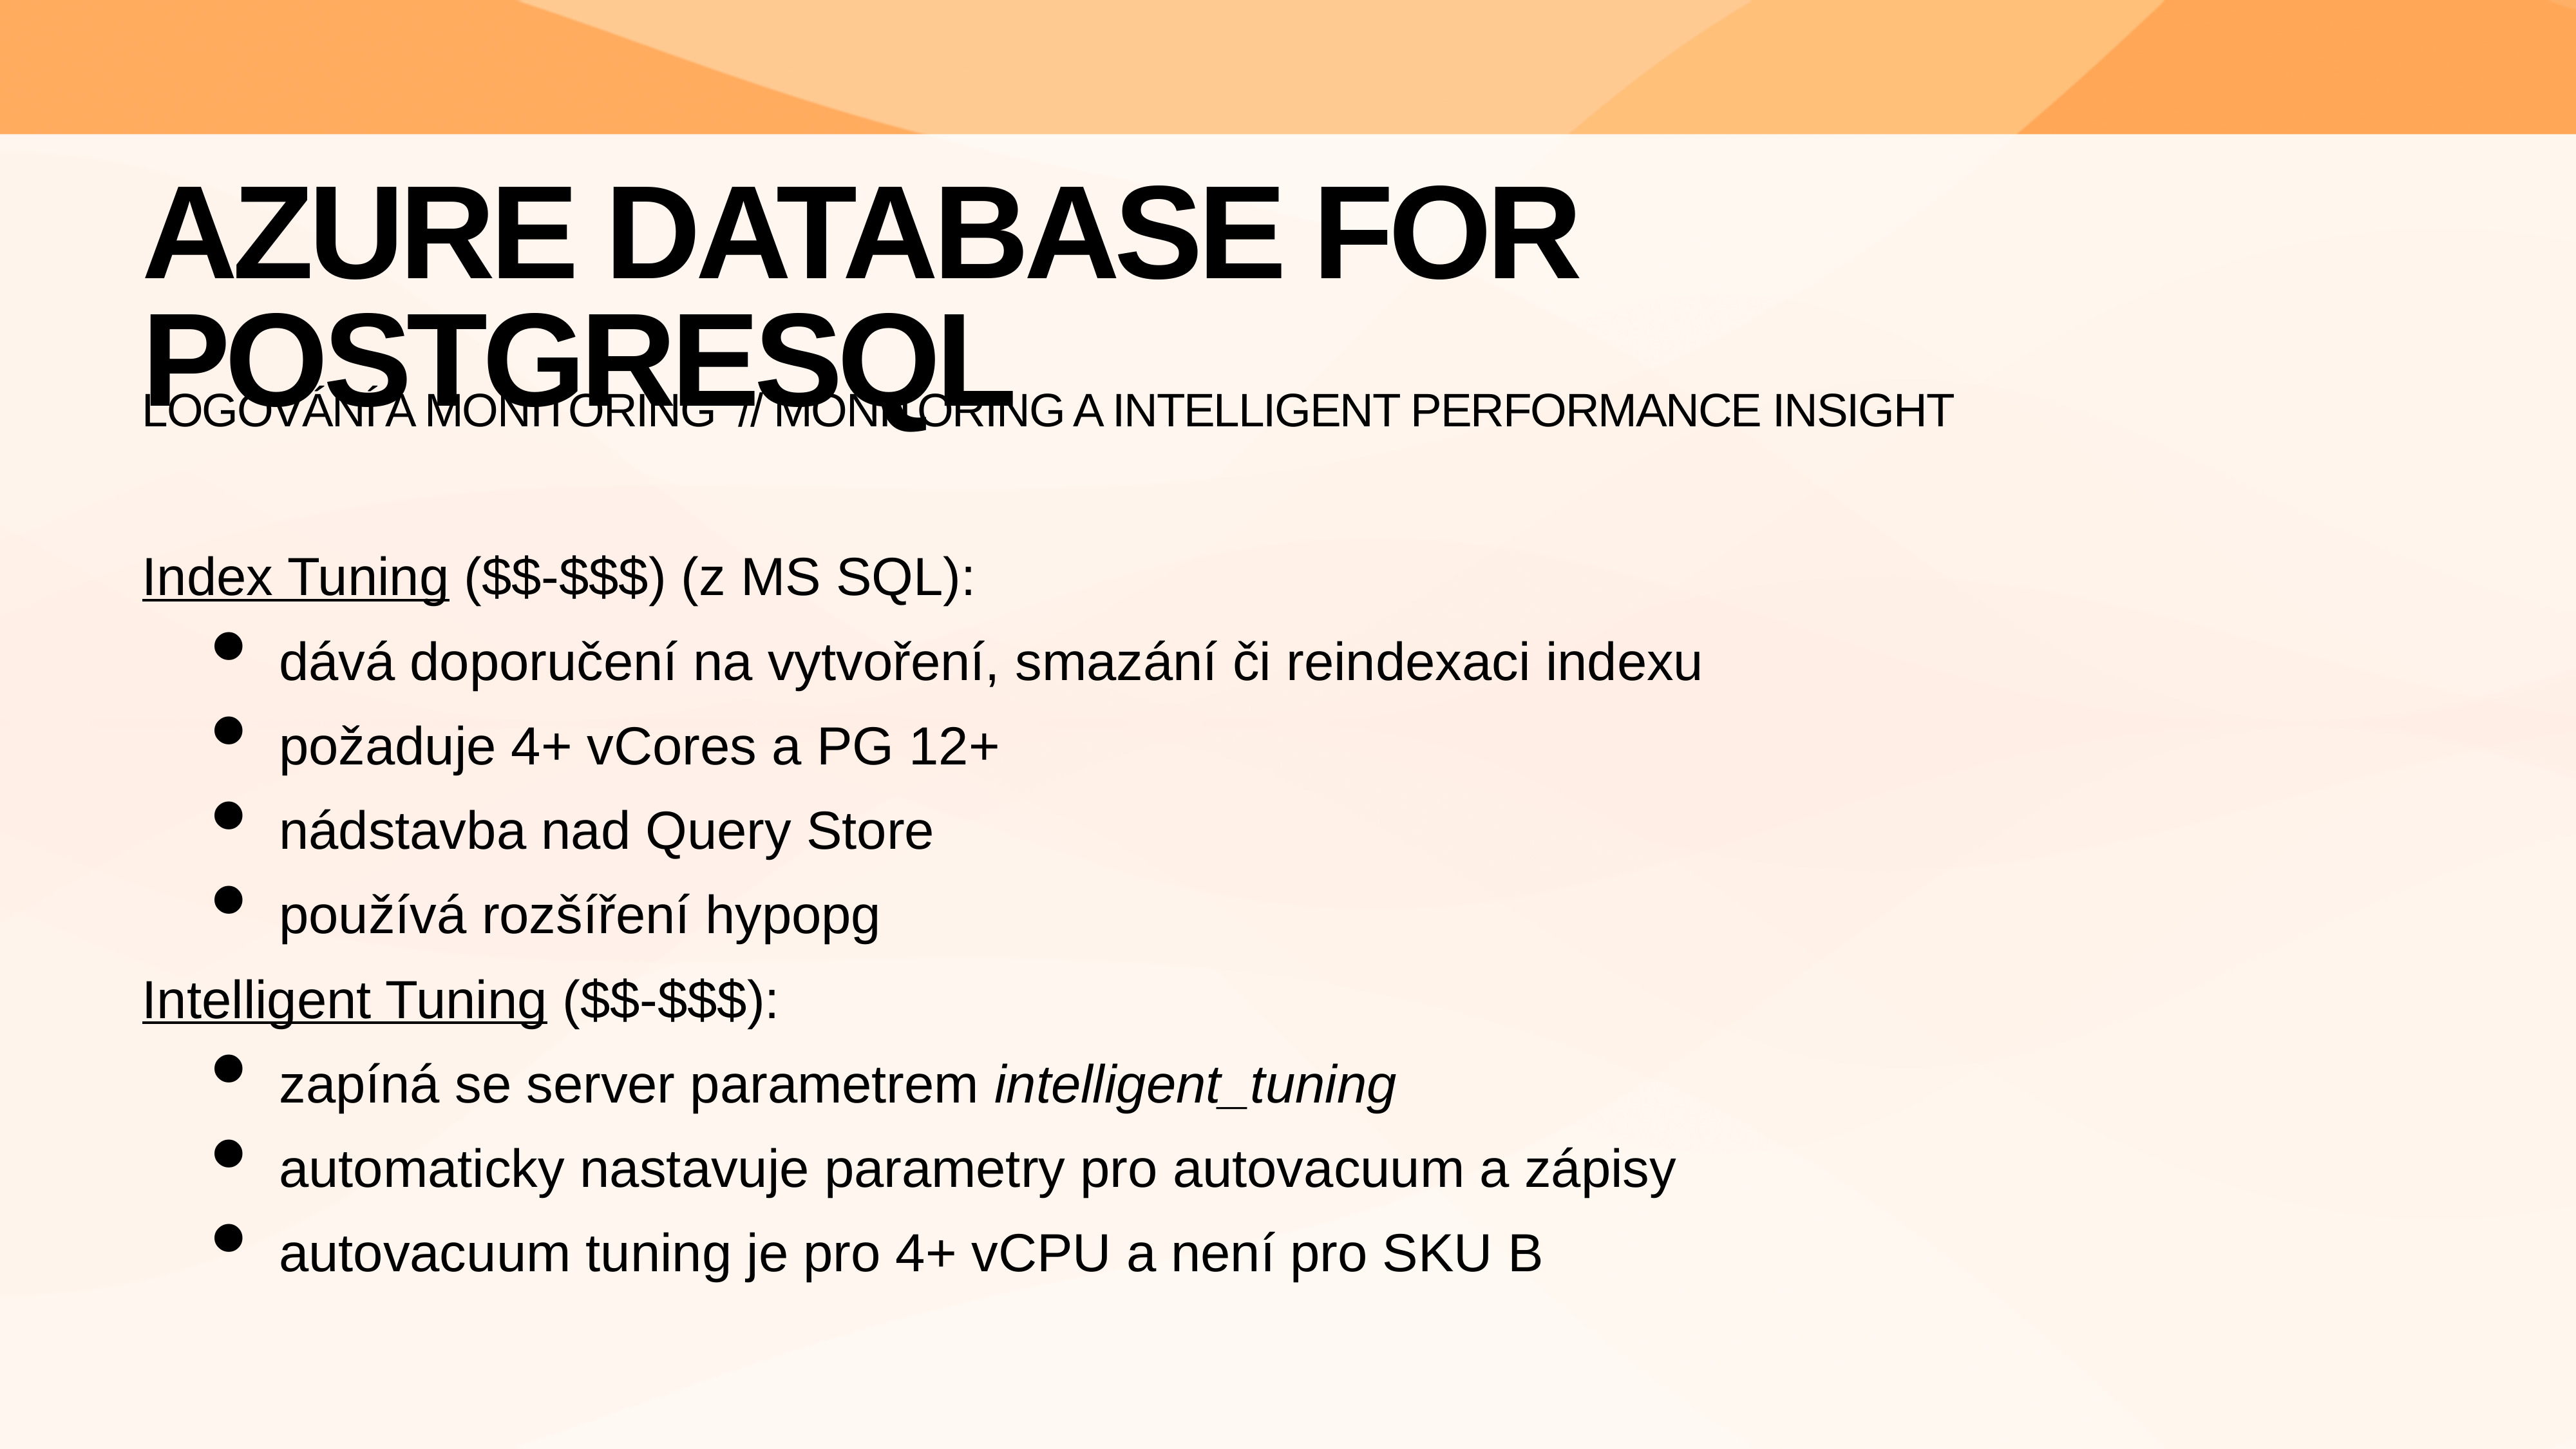

# Azure database for PostgreSQL
Logování a monitoring  // Monitoring a intelligent performance insight
Index Tuning ($$-$$$) (z MS SQL):
dává doporučení na vytvoření, smazání či reindexaci indexu
požaduje 4+ vCores a PG 12+
nádstavba nad Query Store
používá rozšíření hypopg
Intelligent Tuning ($$-$$$):
zapíná se server parametrem intelligent_tuning
automaticky nastavuje parametry pro autovacuum a zápisy
autovacuum tuning je pro 4+ vCPU a není pro SKU B
15